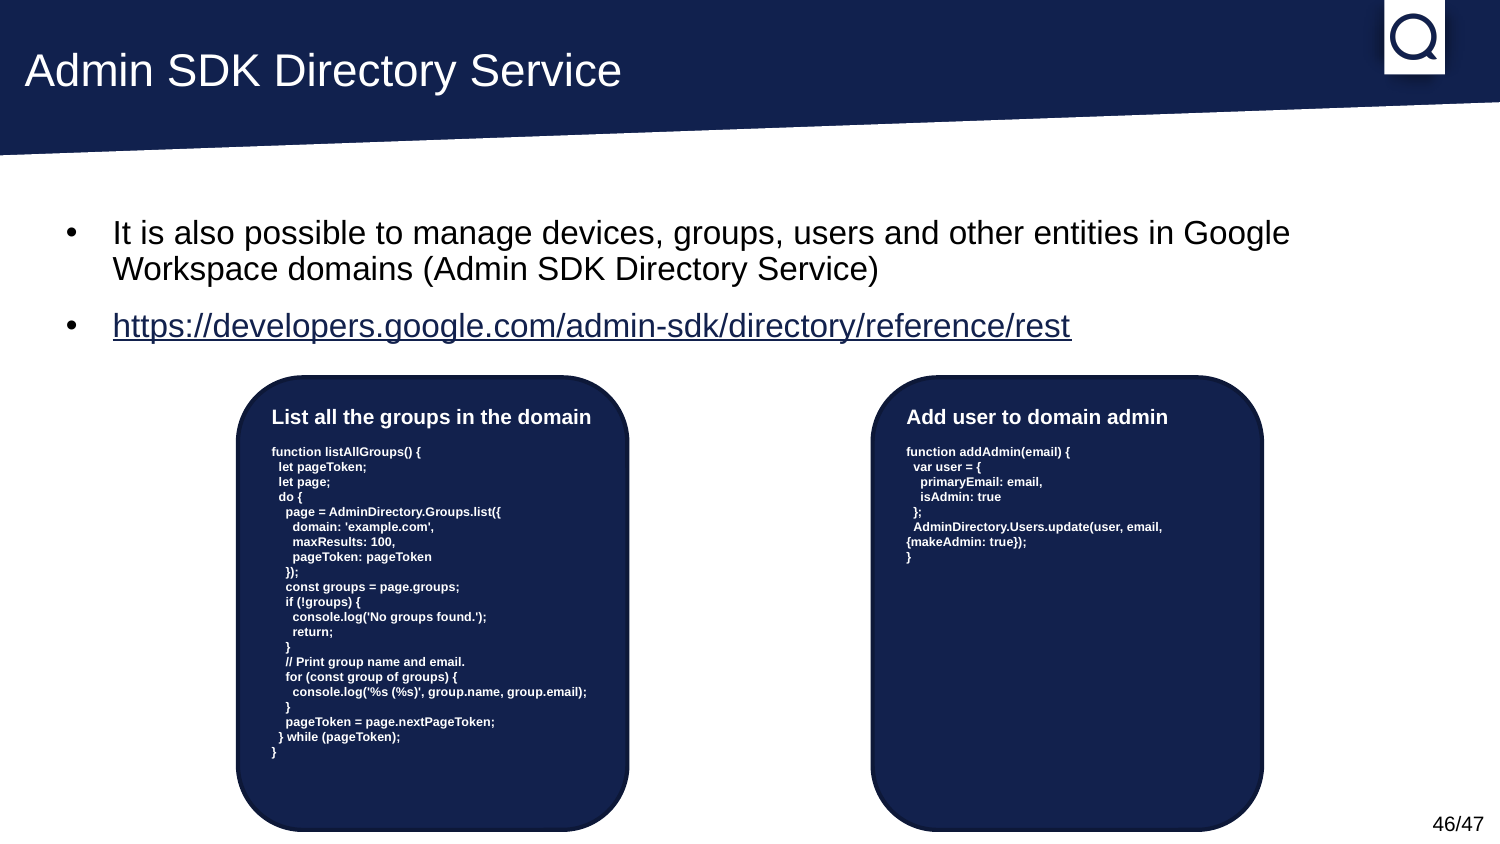

Admin SDK Directory Service
It is also possible to manage devices, groups, users and other entities in Google Workspace domains (Admin SDK Directory Service)
https://developers.google.com/admin-sdk/directory/reference/rest

List all the groups in the domain
function listAllGroups() {
  let pageToken;
  let page;
  do {
    page = AdminDirectory.Groups.list({
      domain: 'example.com',
      maxResults: 100,
      pageToken: pageToken
    });
    const groups = page.groups;
    if (!groups) {
      console.log('No groups found.');
      return;
    }
    // Print group name and email.
    for (const group of groups) {
      console.log('%s (%s)', group.name, group.email);
    }
    pageToken = page.nextPageToken;
  } while (pageToken);
}

Add user to domain admin
function addAdmin(email) {
  var user = {
    primaryEmail: email,
    isAdmin: true
  };
  AdminDirectory.Users.update(user, email, {makeAdmin: true});
}

46/47